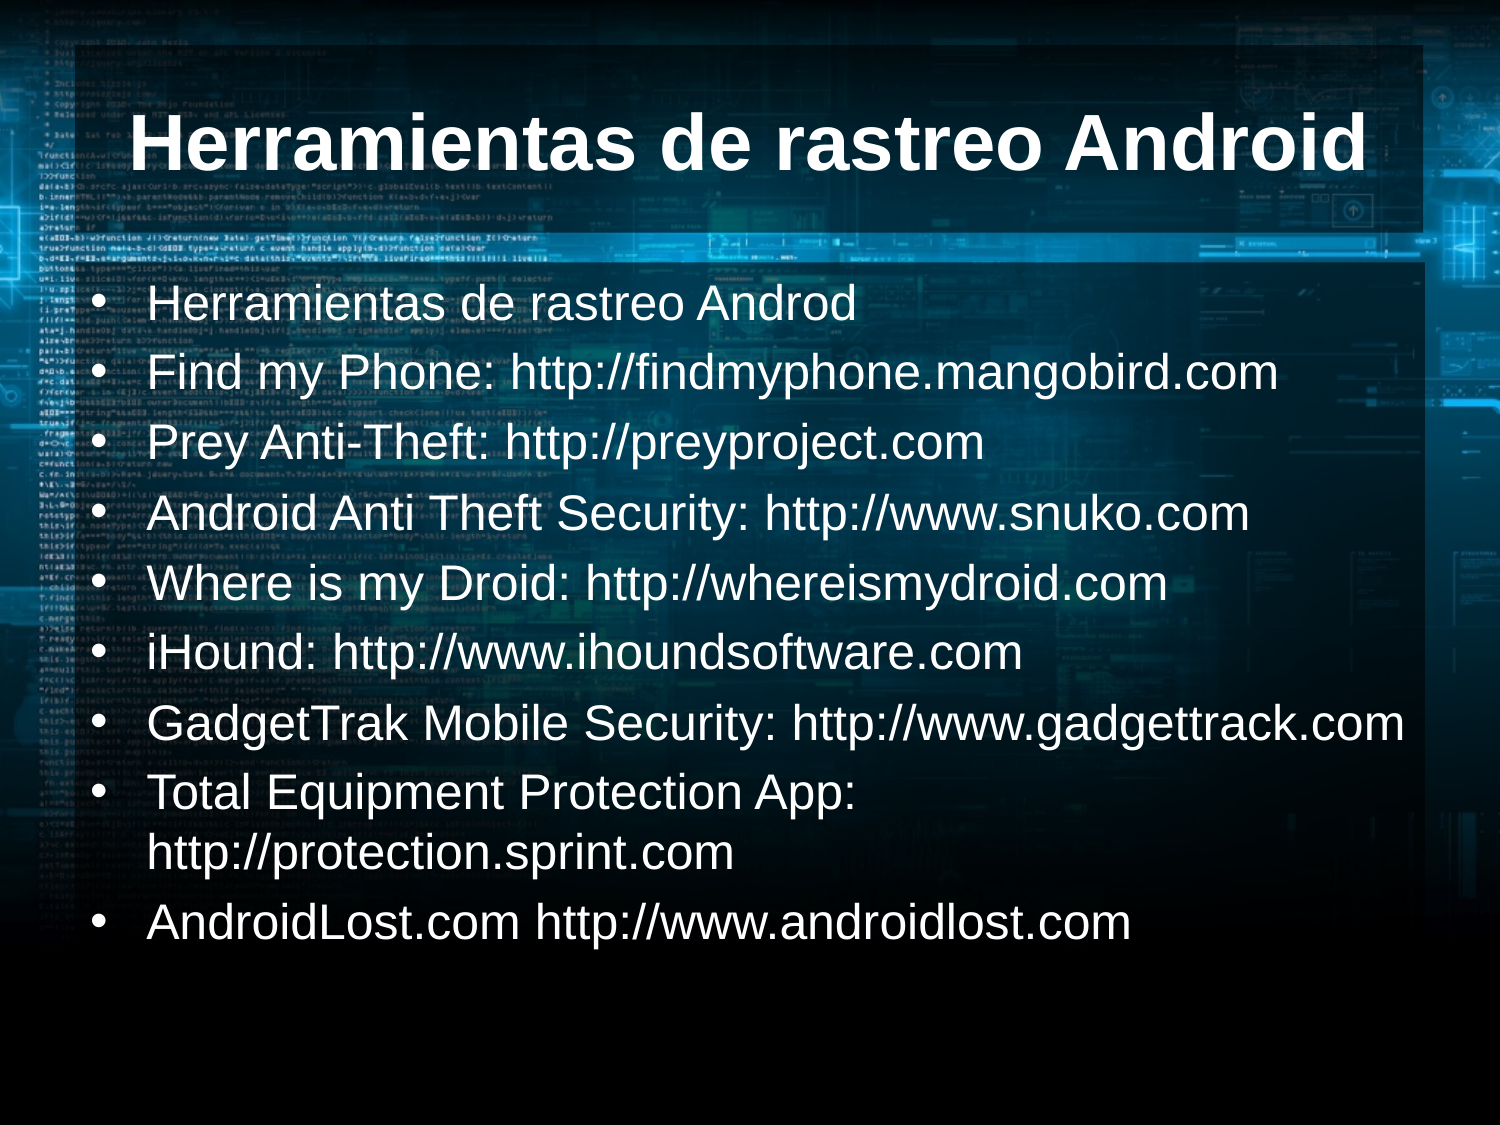

# Herramientas de rastreo Android
Herramientas de rastreo Androd
Find my Phone: http://findmyphone.mangobird.com
Prey Anti-Theft: http://preyproject.com
Android Anti Theft Security: http://www.snuko.com
Where is my Droid: http://whereismydroid.com
iHound: http://www.ihoundsoftware.com
GadgetTrak Mobile Security: http://www.gadgettrack.com
Total Equipment Protection App: http://protection.sprint.com
AndroidLost.com http://www.androidlost.com